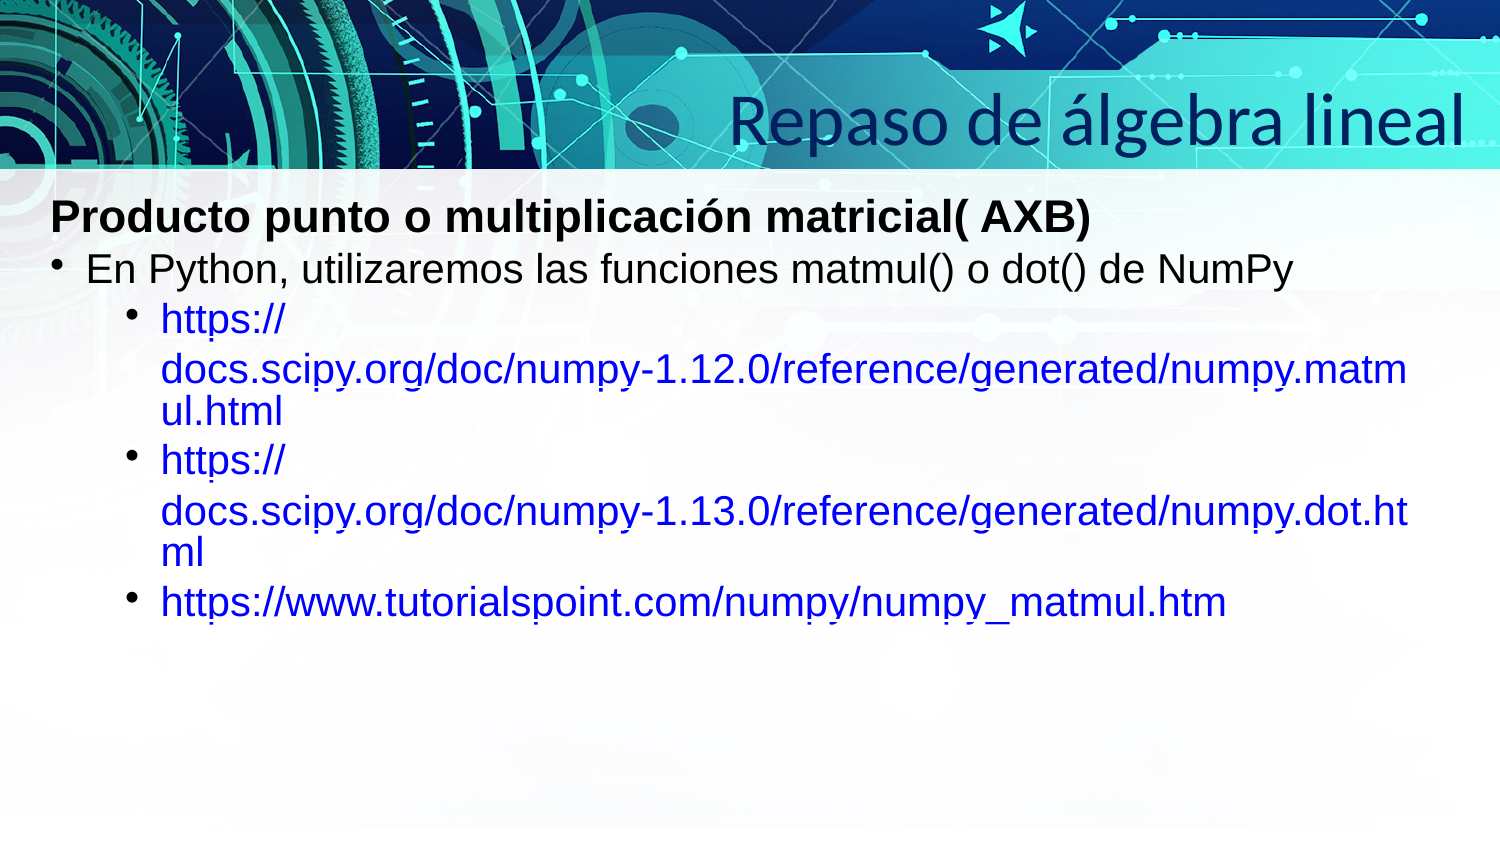

Repaso de álgebra lineal
Producto punto o multiplicación matricial( AXB)
En Python, utilizaremos las funciones matmul() o dot() de NumPy
https://docs.scipy.org/doc/numpy-1.12.0/reference/generated/numpy.matmul.html
https://docs.scipy.org/doc/numpy-1.13.0/reference/generated/numpy.dot.html
https://www.tutorialspoint.com/numpy/numpy_matmul.htm